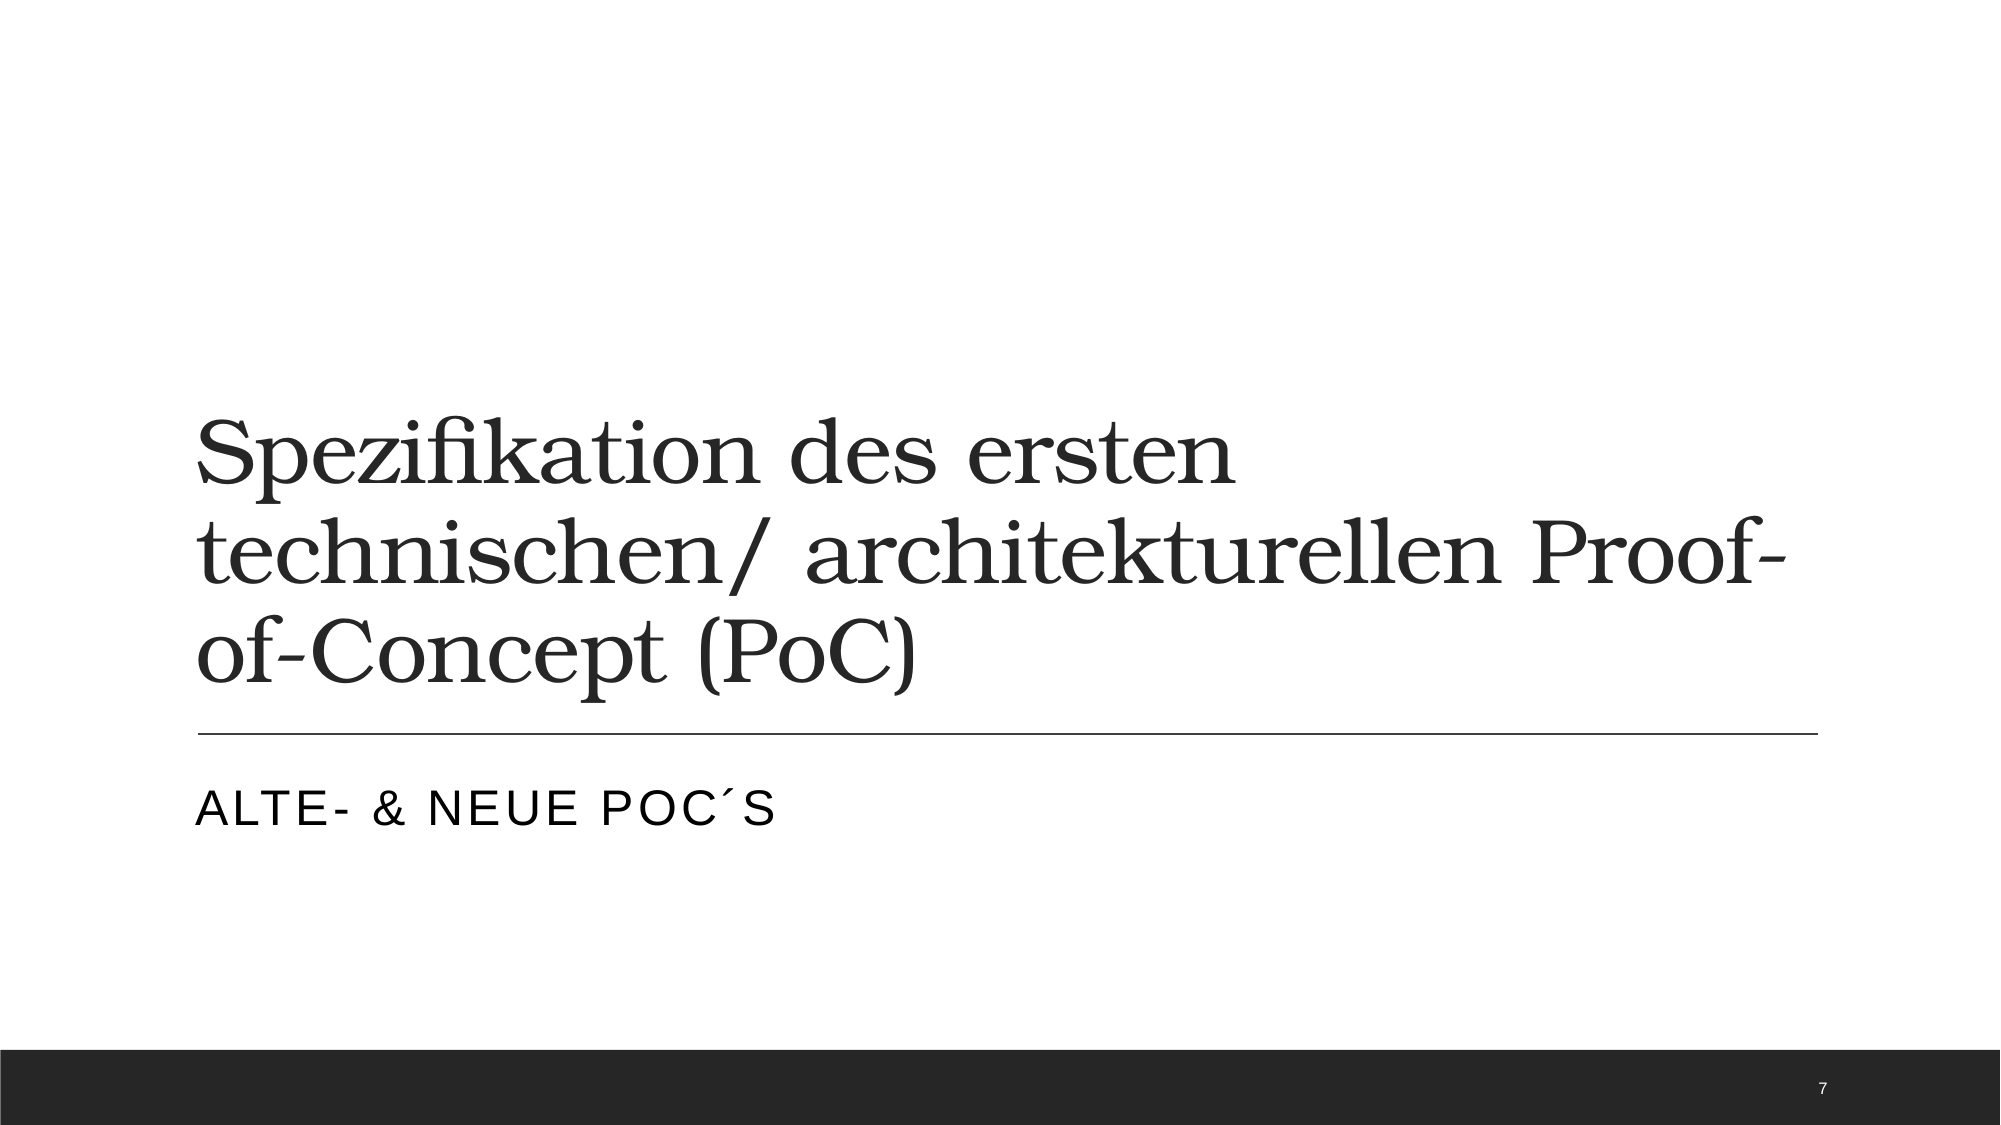

# Spezifikation des ersten technischen/ architekturellen Proof-of-Concept (PoC)
Alte- & Neue PoC´s
7